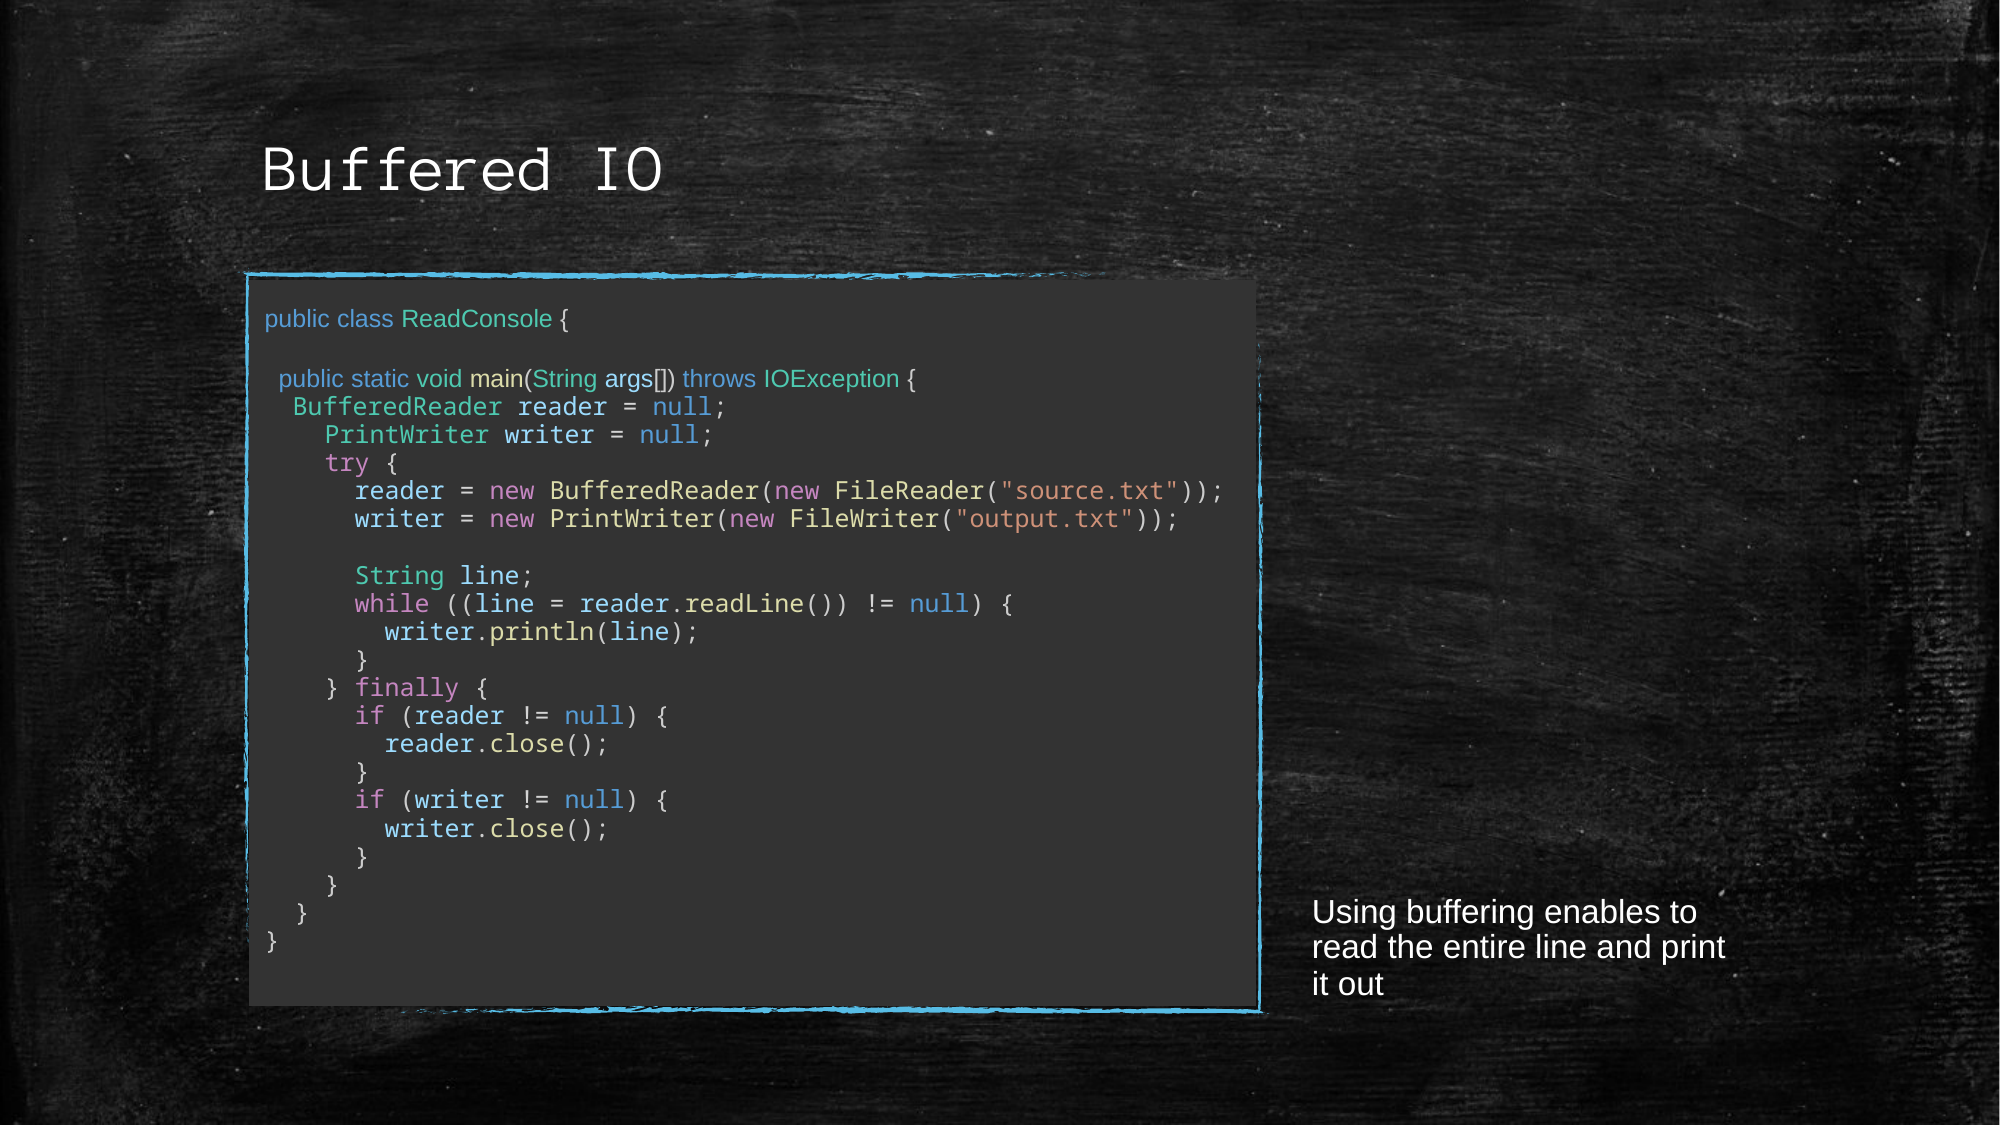

# Buffered IO
public class ReadConsole {
  public static void main(String args[]) throws IOException {
    BufferedReader reader = null;
    PrintWriter writer = null;
    try {
      reader = new BufferedReader(new FileReader("source.txt"));
      writer = new PrintWriter(new FileWriter("output.txt"));
      String line;
      while ((line = reader.readLine()) != null) {
        writer.println(line);
      }
    } finally {
      if (reader != null) {
        reader.close();
      }
      if (writer != null) {
        writer.close();
      }
    }
  }
}

Using buffering enables to read the entire line and print it out